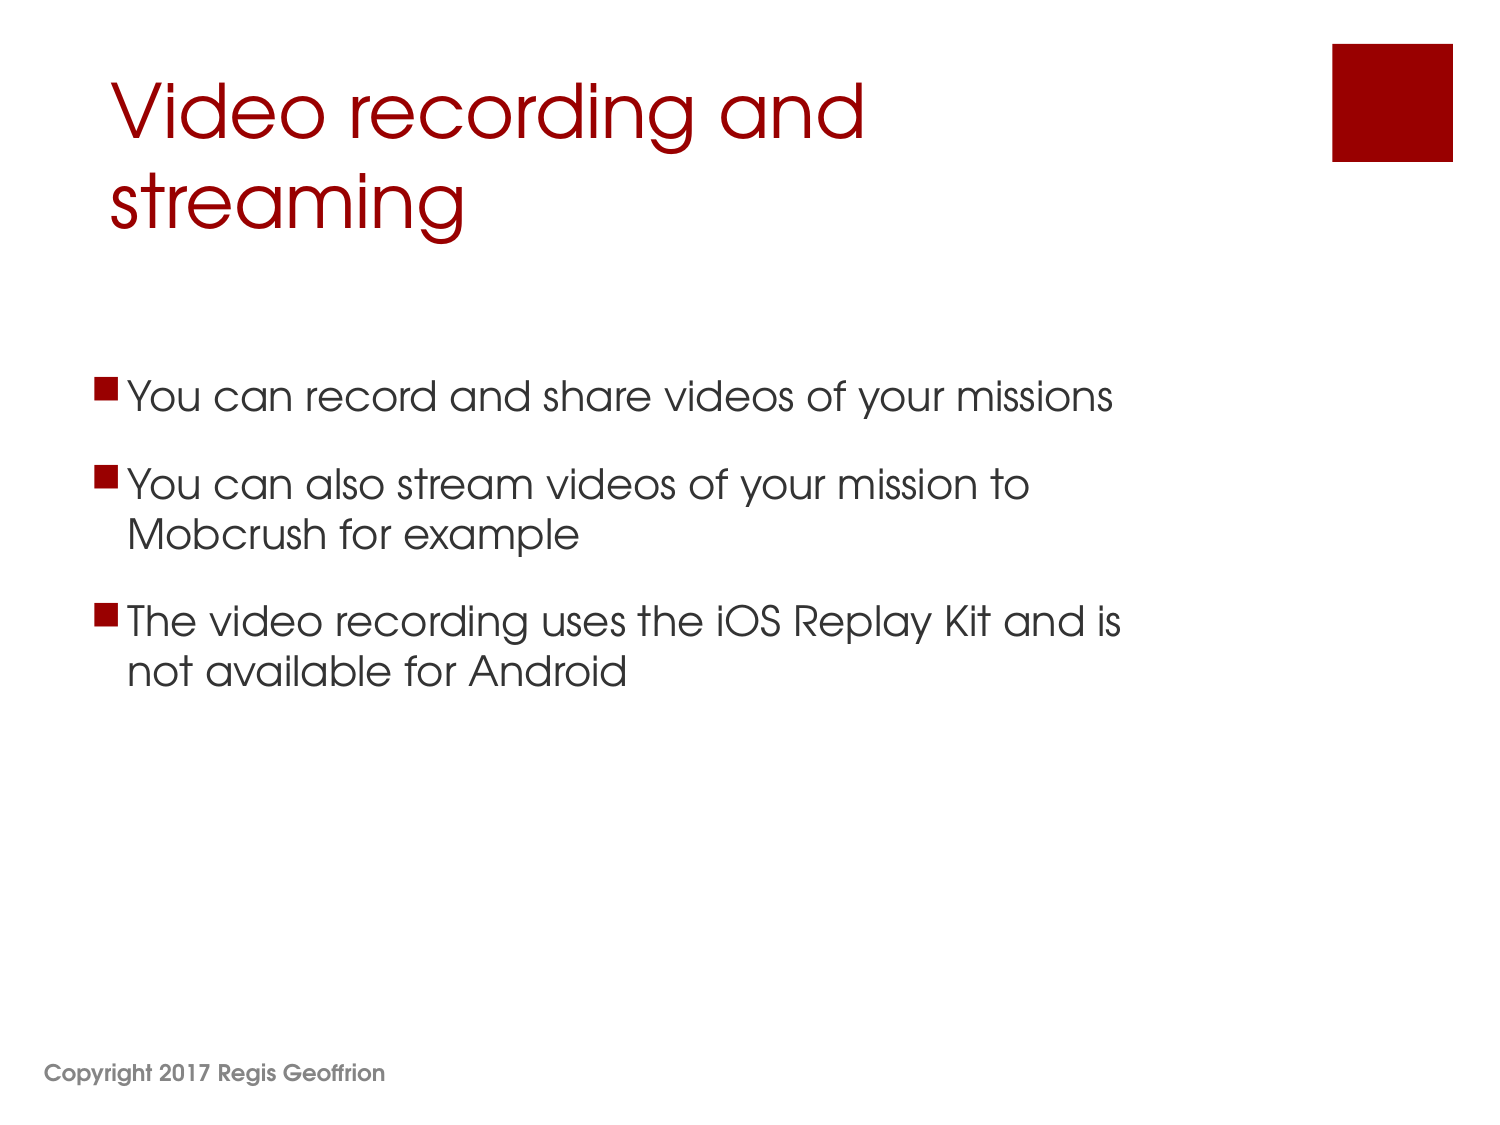

# Video recording and streaming
You can record and share videos of your missions
You can also stream videos of your mission to Mobcrush for example
The video recording uses the iOS Replay Kit and is not available for Android
Copyright 2017 Regis Geoffrion